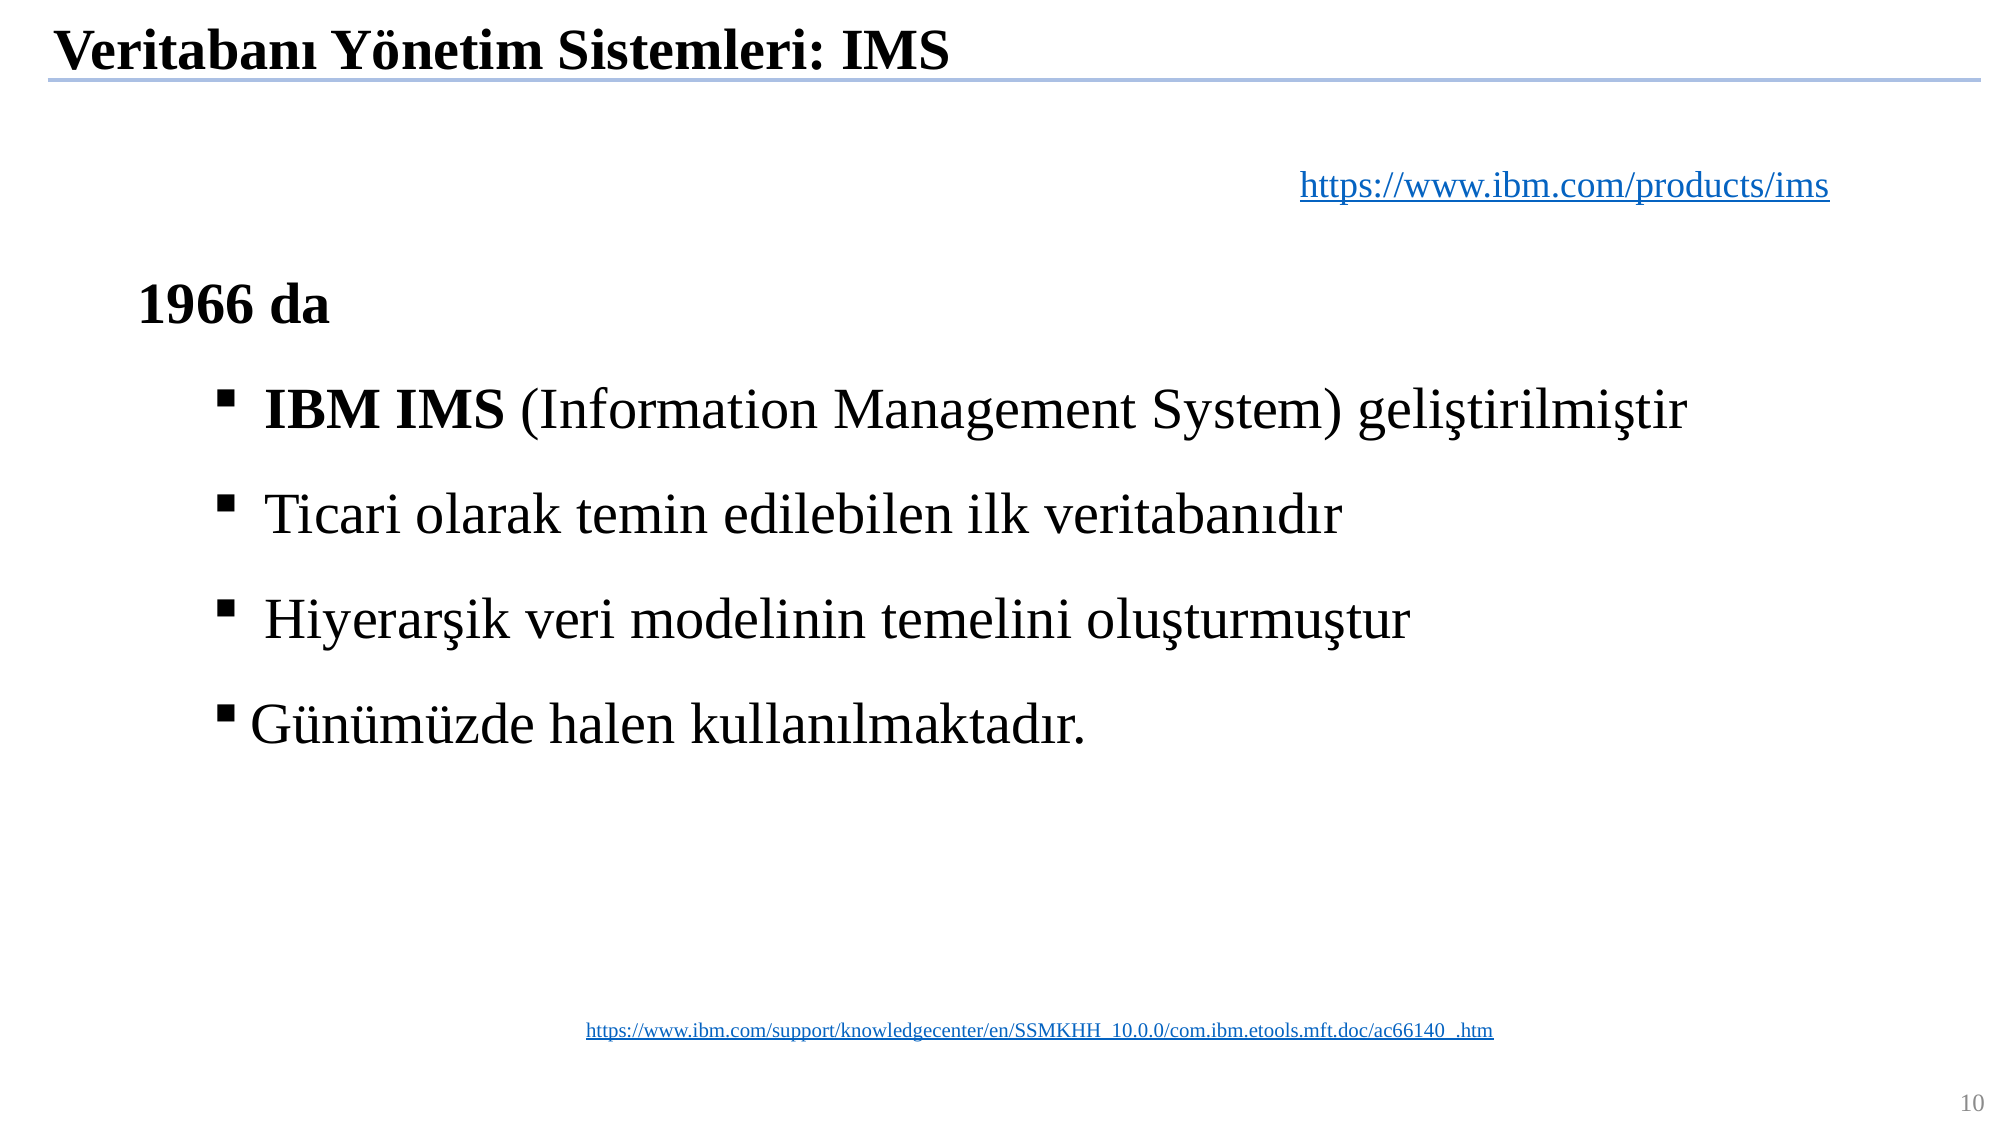

Veritabanı Yönetim Sistemleri: IMS

1966 da
 IBM IMS (Information Management System) geliştirilmiştir
 Ticari olarak temin edilebilen ilk veritabanıdır
 Hiyerarşik veri modelinin temelini oluşturmuştur
Günümüzde halen kullanılmaktadır.
https://www.ibm.com/products/ims

https://www.ibm.com/support/knowledgecenter/en/SSMKHH_10.0.0/com.ibm.etools.mft.doc/ac66140_.htm
10